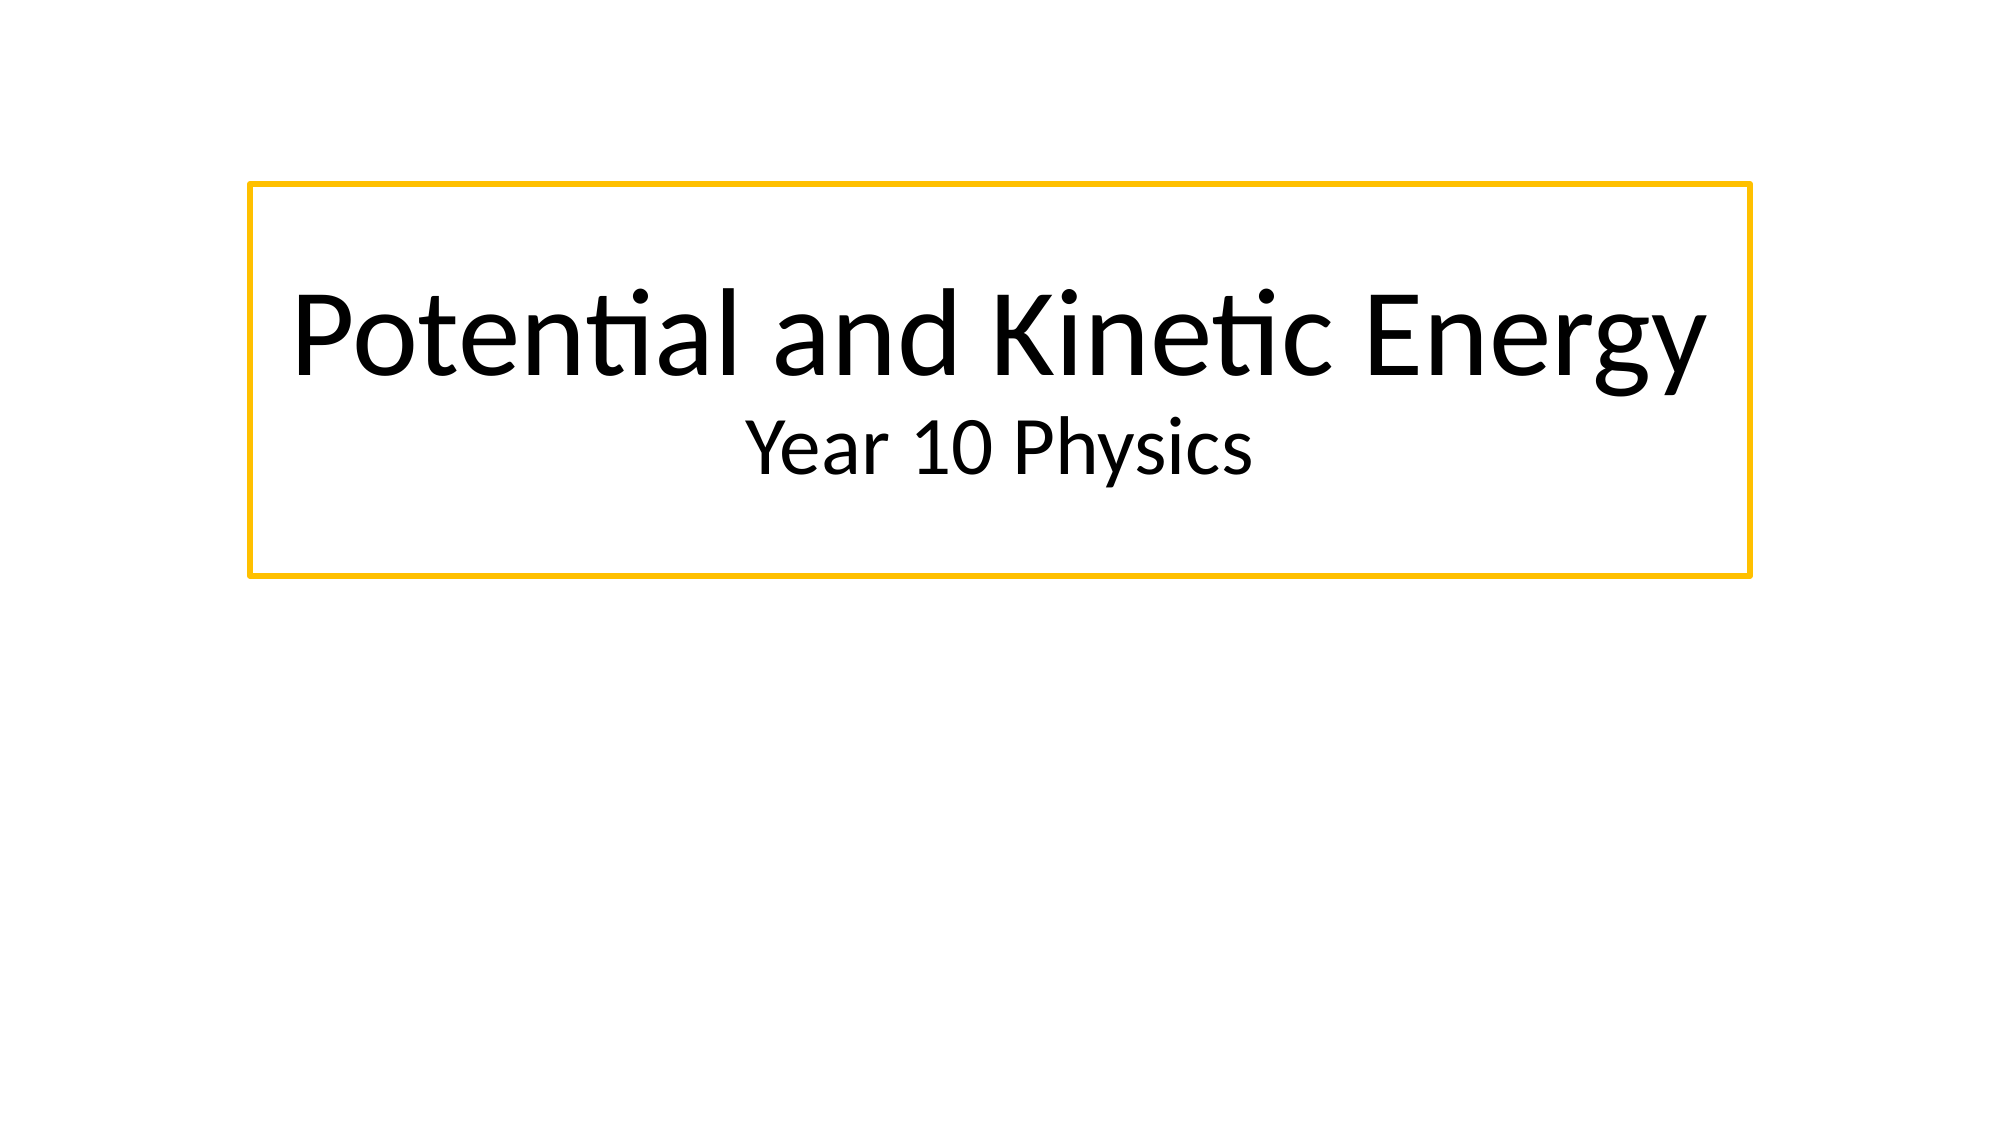

# Potential and Kinetic Energy Year 10 Physics